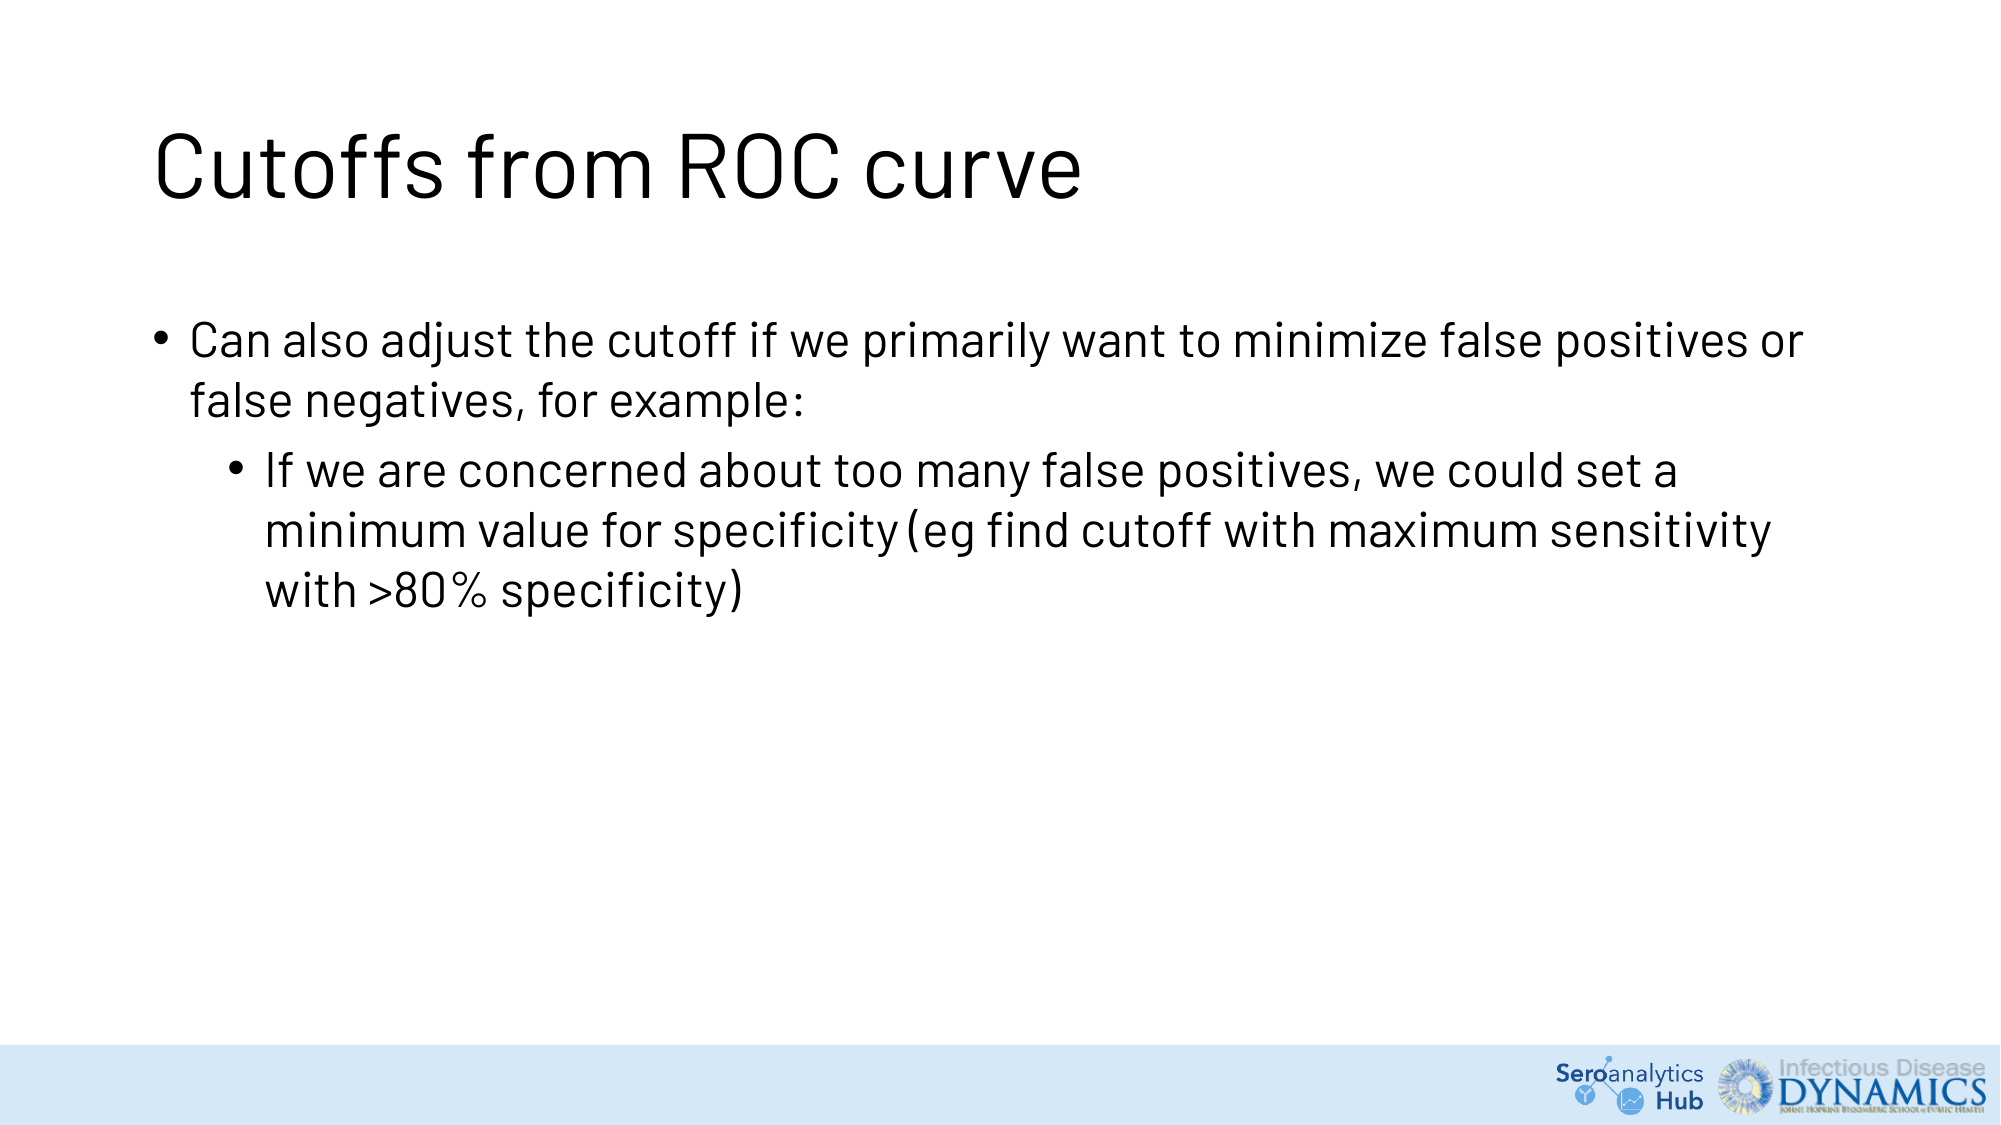

# Cutoffs from ROC curve
Can also adjust the cutoff if we primarily want to minimize false positives or false negatives, for example:
If we are concerned about too many false positives, we could set a minimum value for specificity (eg find cutoff with maximum sensitivity with >80% specificity)